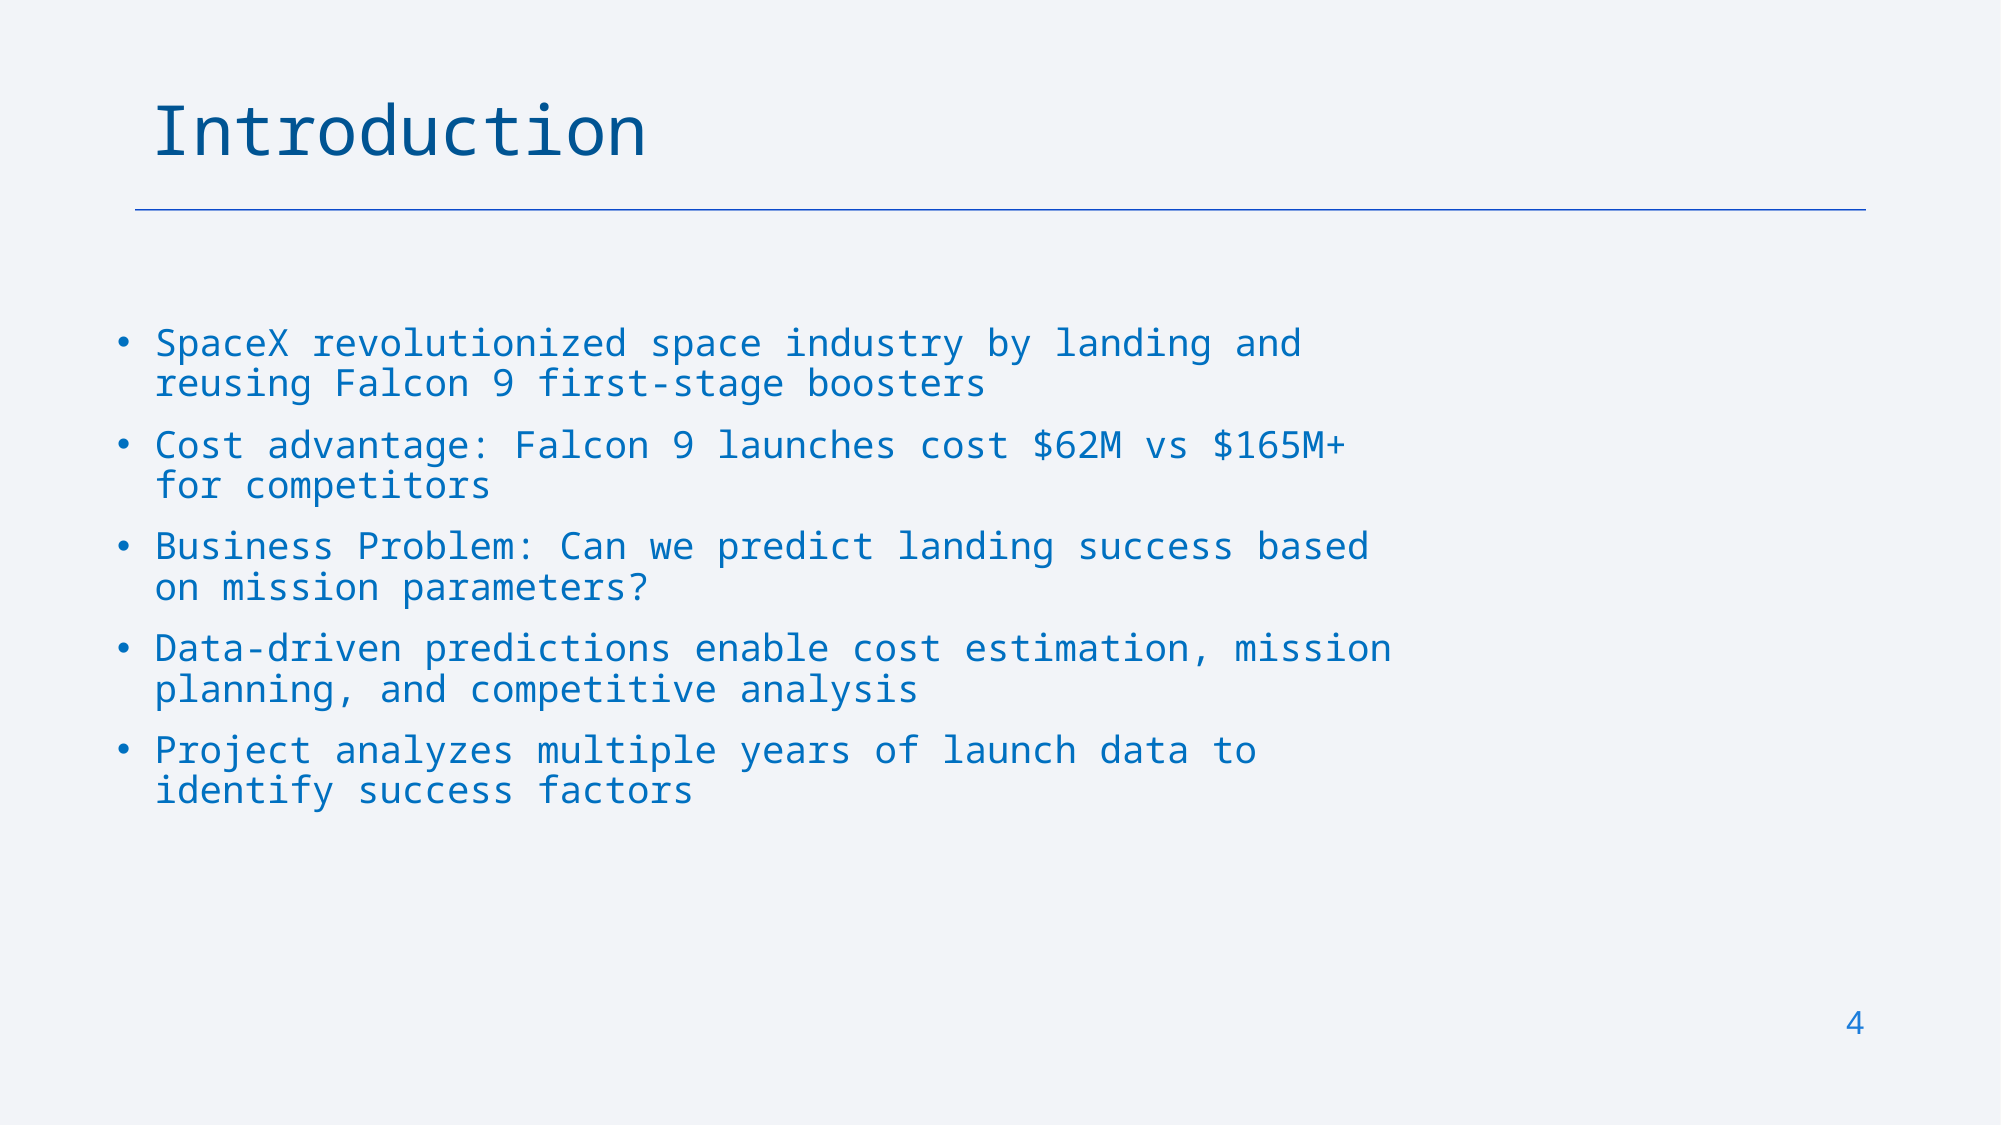

Introduction
SpaceX revolutionized space industry by landing and reusing Falcon 9 first-stage boosters
Cost advantage: Falcon 9 launches cost $62M vs $165M+ for competitors
Business Problem: Can we predict landing success based on mission parameters?
Data-driven predictions enable cost estimation, mission planning, and competitive analysis
Project analyzes multiple years of launch data to identify success factors
4